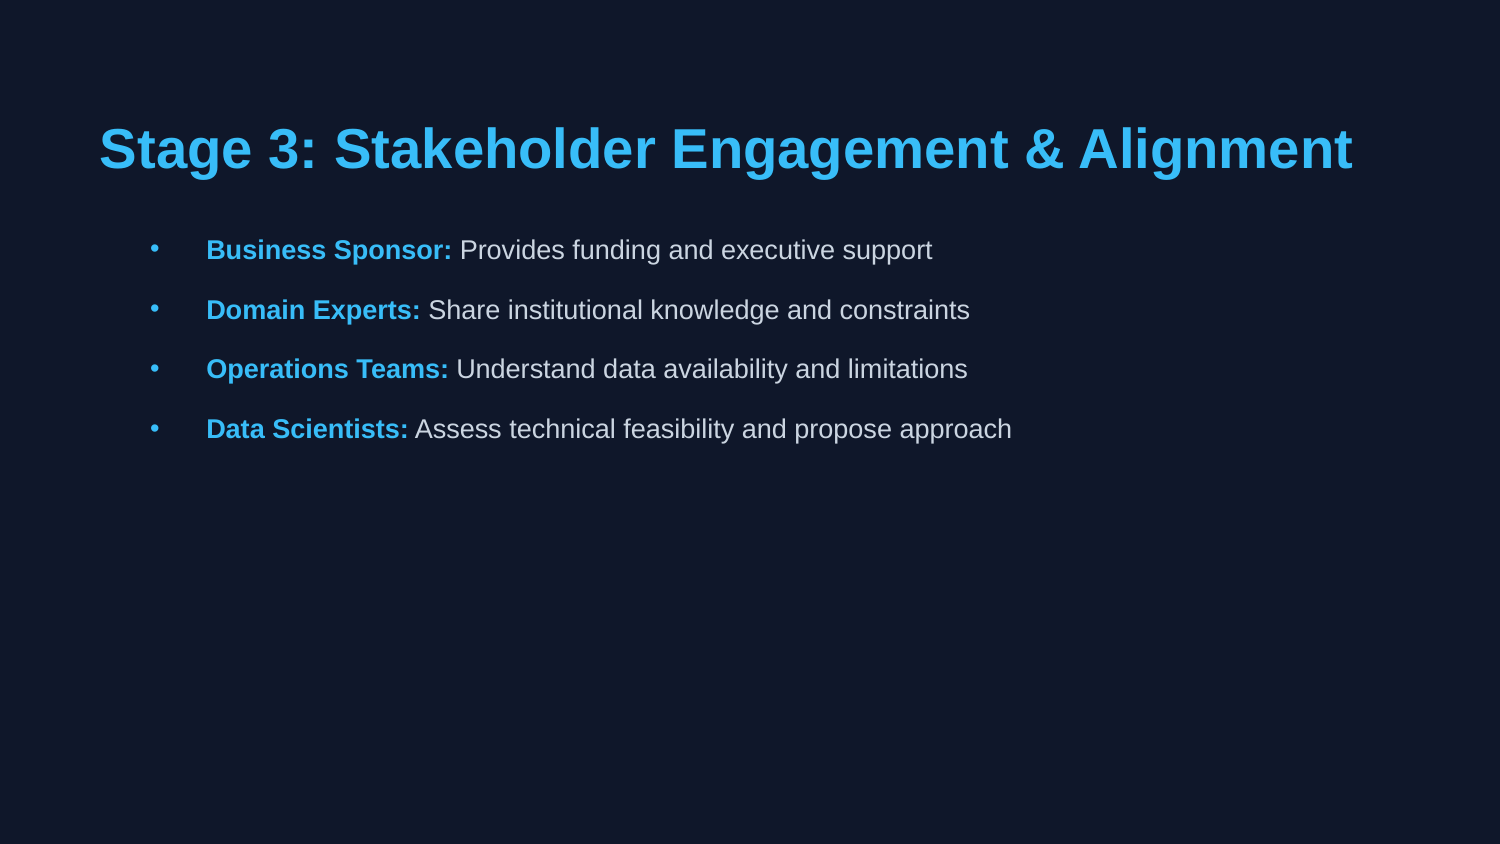

Stage 3: Stakeholder Engagement & Alignment
Business Sponsor: Provides funding and executive support
Domain Experts: Share institutional knowledge and constraints
Operations Teams: Understand data availability and limitations
Data Scientists: Assess technical feasibility and propose approach